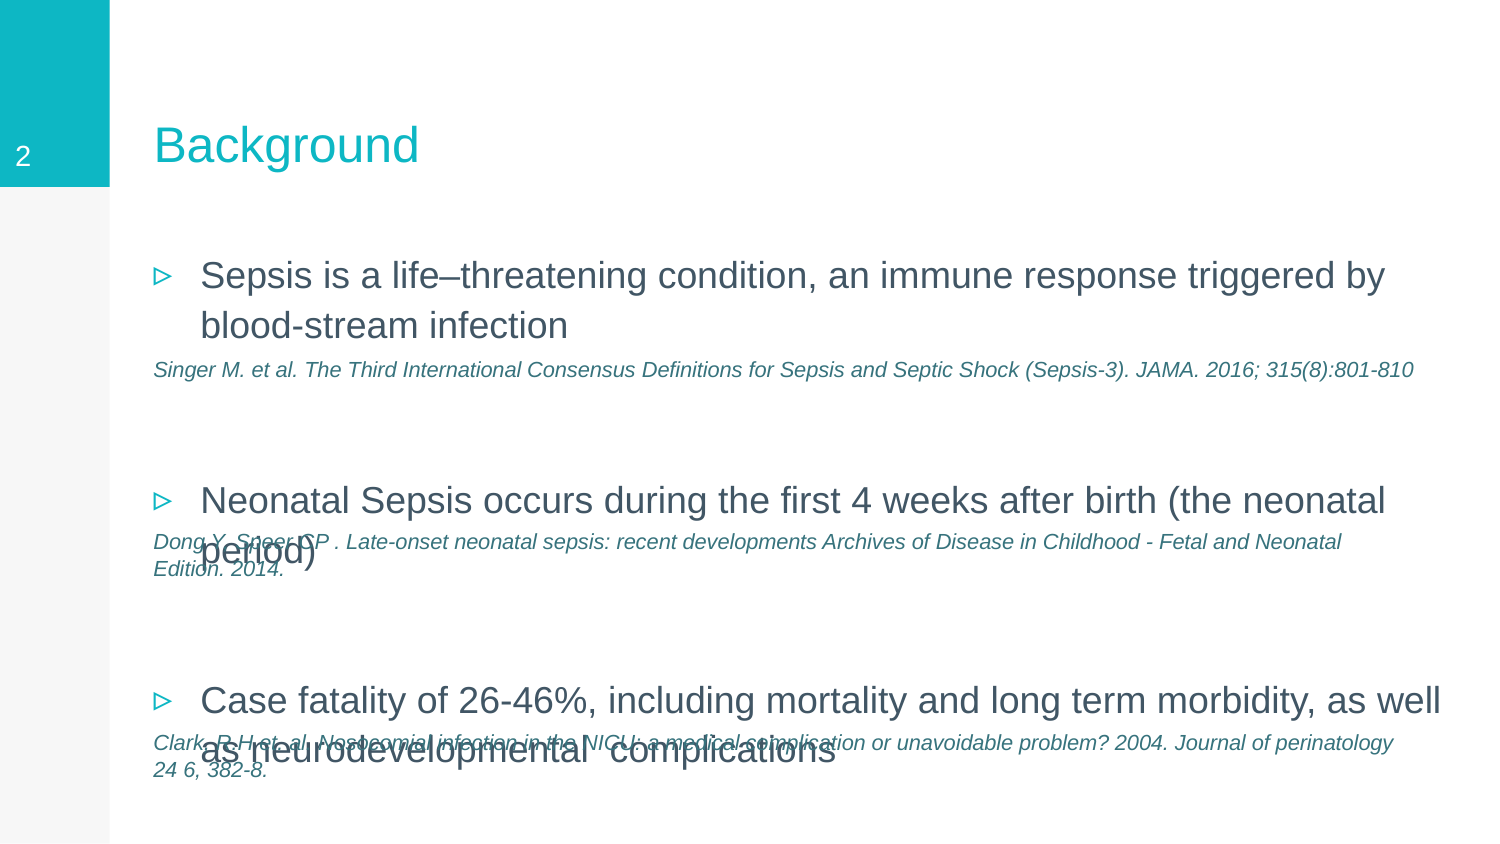

2
2
# Background
Sepsis is a life–threatening condition, an immune response triggered by blood-stream infection

Neonatal Sepsis occurs during the first 4 weeks after birth (the neonatal period)

Case fatality of 26-46%, including mortality and long term morbidity, as well as neurodevelopmental  complications
Singer M. et al. The Third International Consensus Definitions for Sepsis and Septic Shock (Sepsis-3). JAMA. 2016; 315(8):801-810
Dong Y, Speer CP . Late-onset neonatal sepsis: recent developments Archives of Disease in Childhood - Fetal and Neonatal Edition. 2014.
Clark, R.H et. al. Nosocomial infection in the NICU: a medical complication or unavoidable problem? 2004. Journal of perinatology 24 6, 382-8.